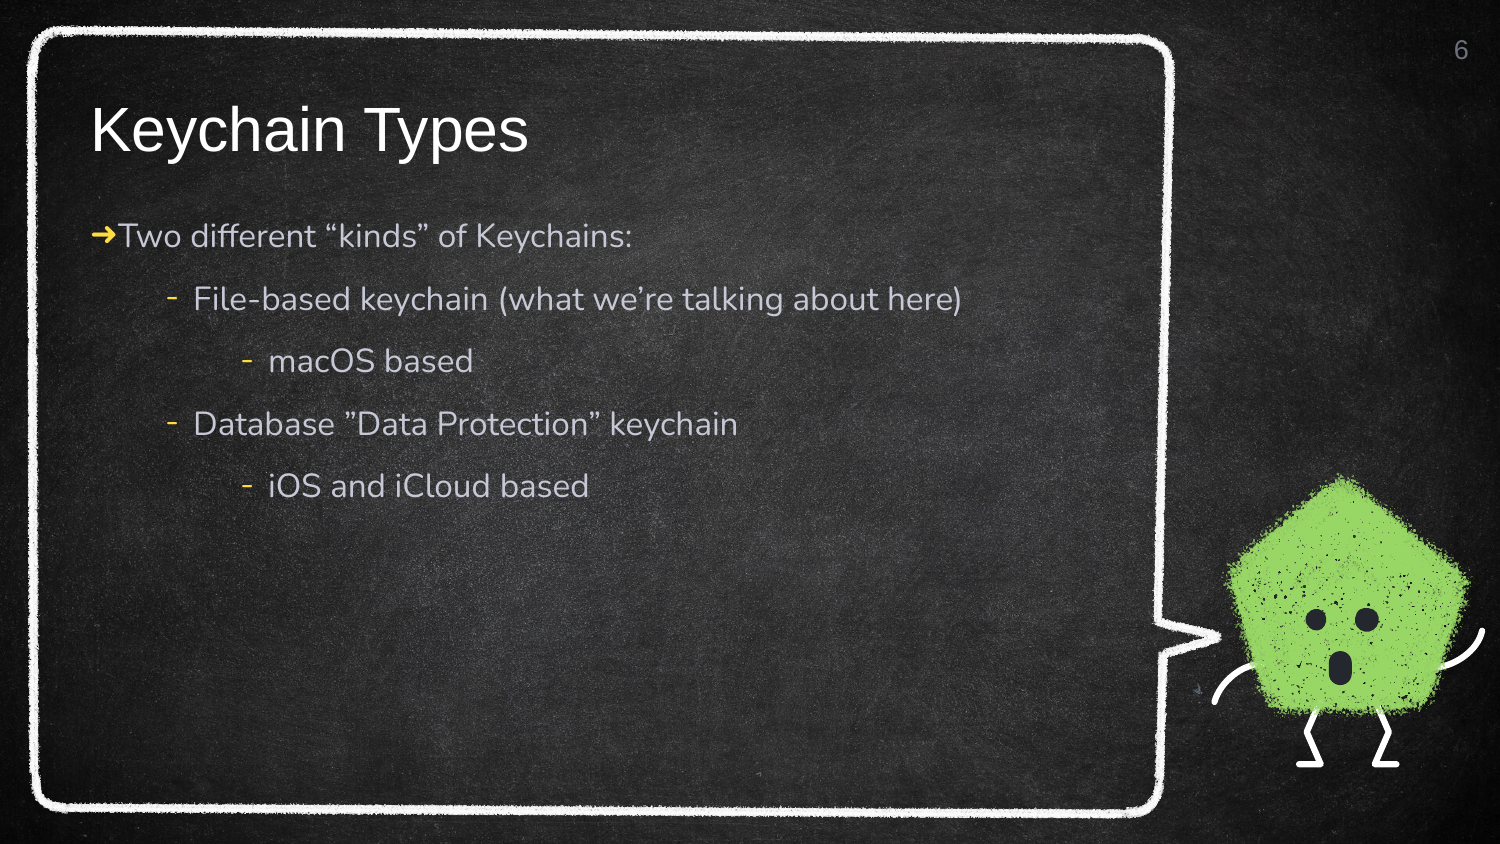

6
# Keychain Types
Two different “kinds” of Keychains:
File-based keychain (what we’re talking about here)
macOS based
Database ”Data Protection” keychain
iOS and iCloud based